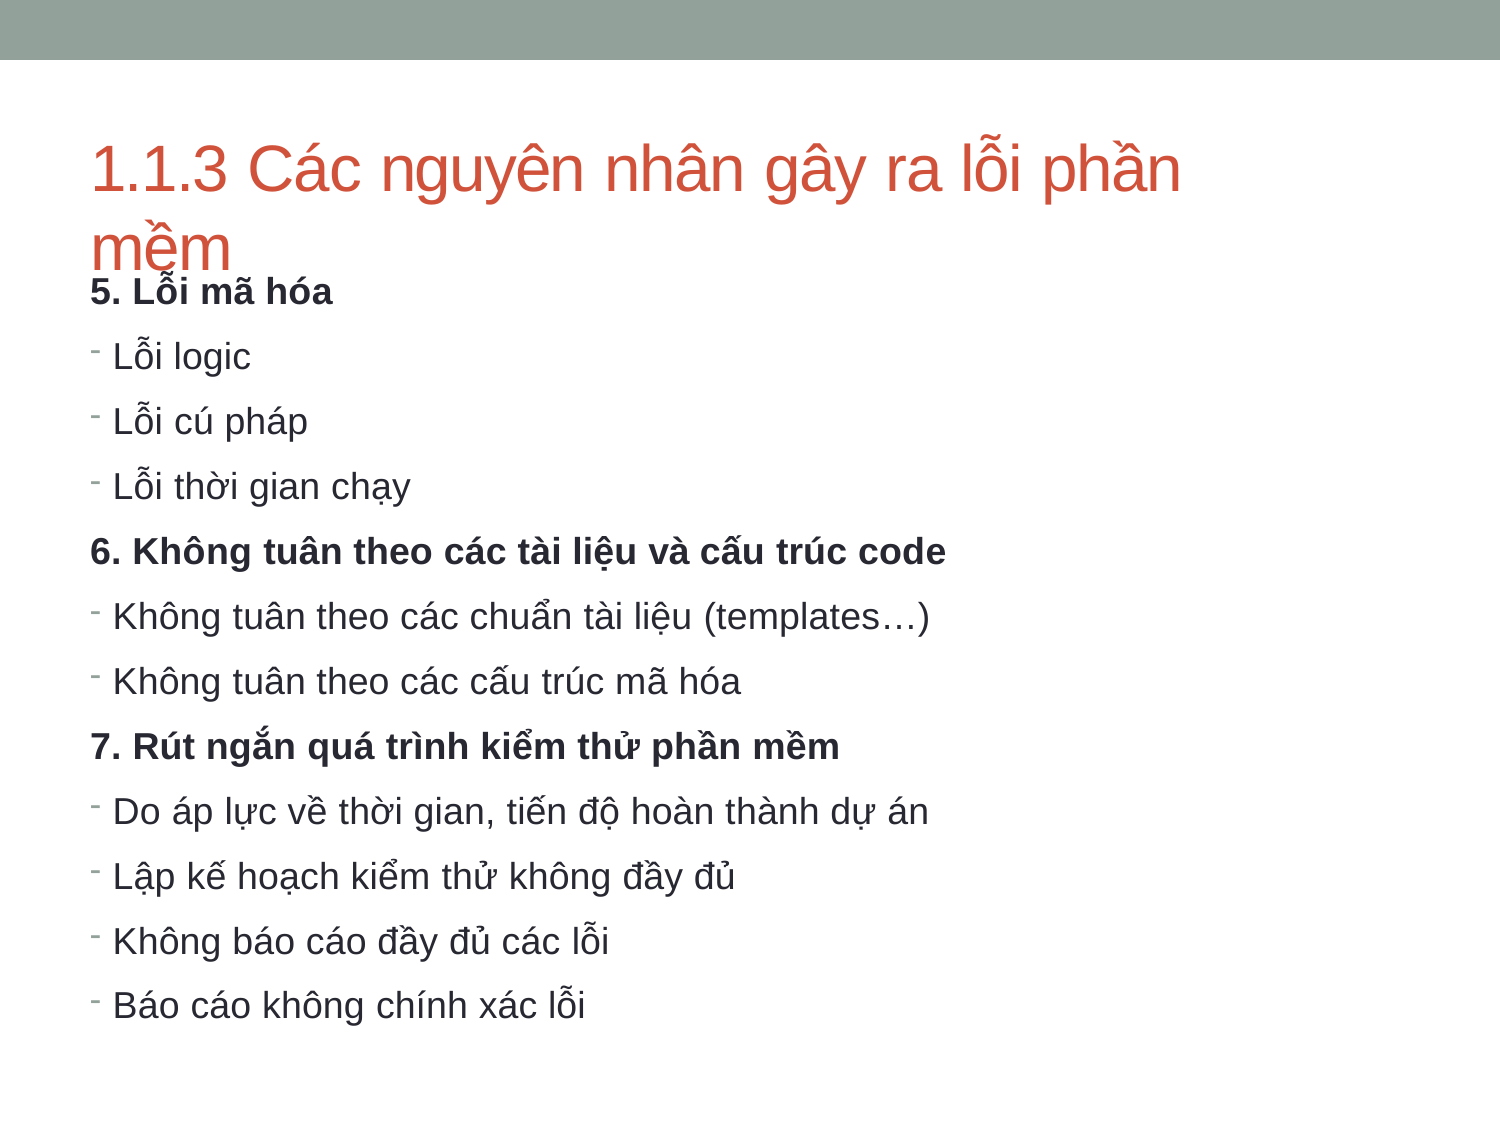

# 1.1.3 Các nguyên nhân gây ra lỗi phần mềm
5. Lỗi mã hóa
Lỗi logic
Lỗi cú pháp
Lỗi thời gian chạy
6. Không tuân theo các tài liệu và cấu trúc code
Không tuân theo các chuẩn tài liệu (templates…)
Không tuân theo các cấu trúc mã hóa
7. Rút ngắn quá trình kiểm thử phần mềm
Do áp lực về thời gian, tiến độ hoàn thành dự án
Lập kế hoạch kiểm thử không đầy đủ
Không báo cáo đầy đủ các lỗi
Báo cáo không chính xác lỗi